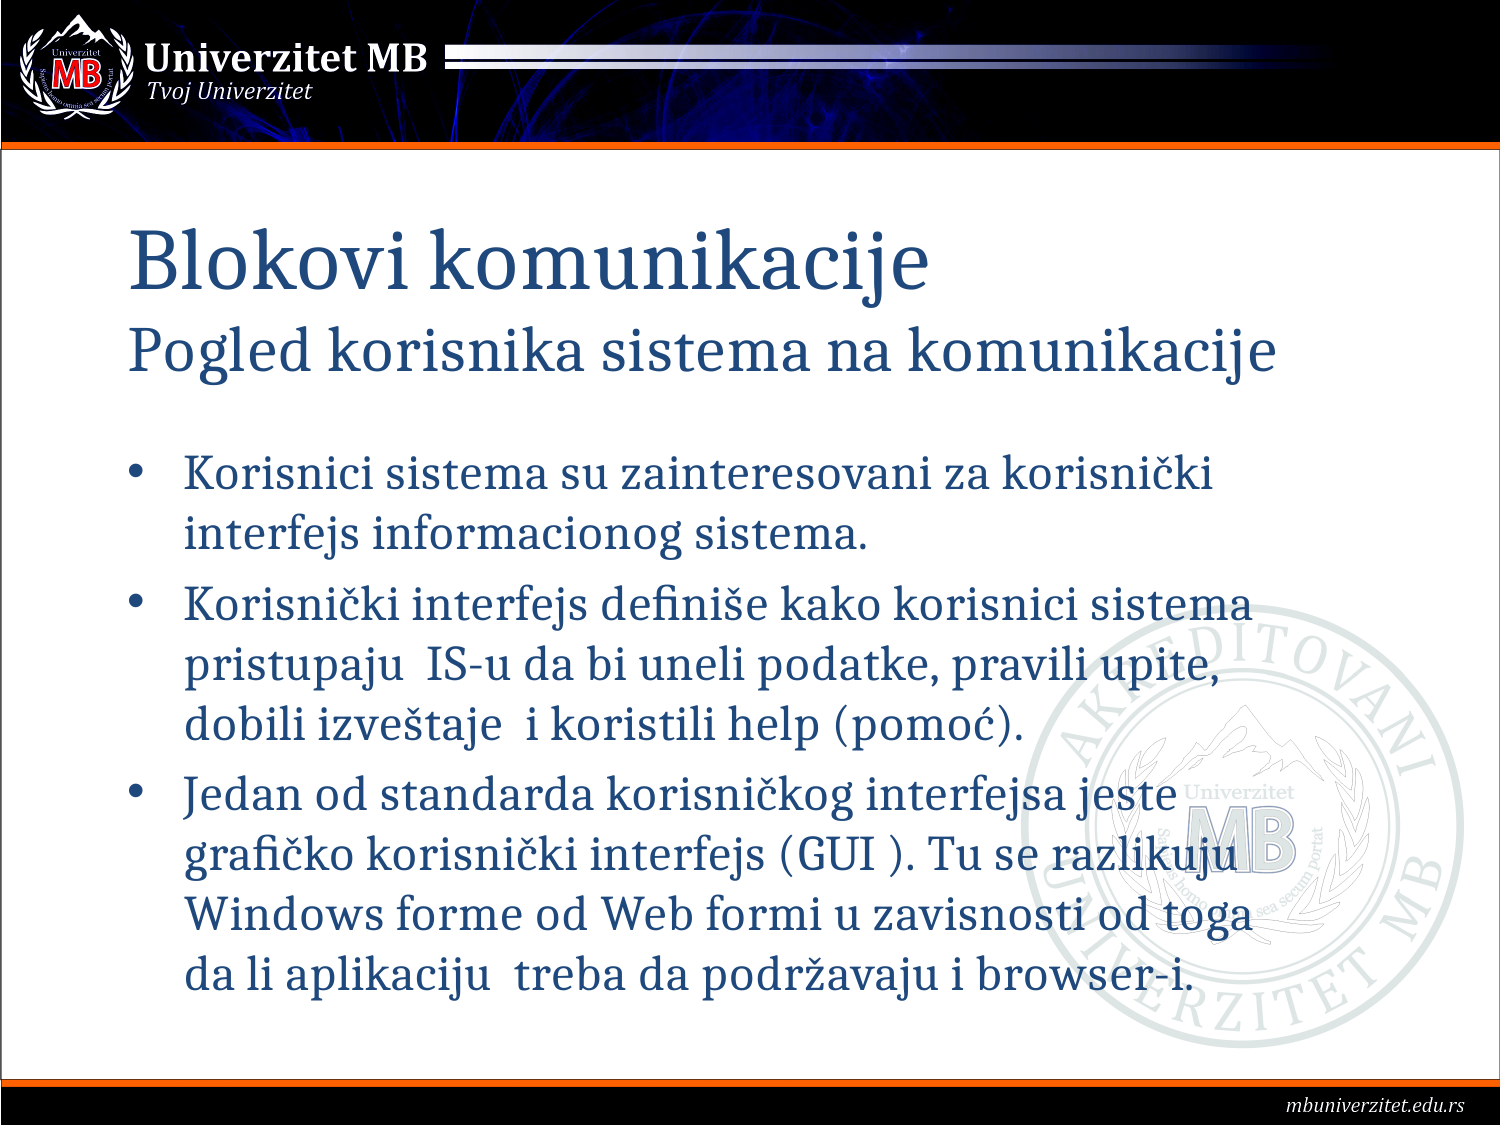

# Blokovi komunikacije Pogled korisnika sistema na komunikacije
Korisnici sistema su zainteresovani za korisnički interfejs informacionog sistema.
Korisnički interfejs deﬁniše kako korisnici sistema pristupaju  IS-u da bi uneli podatke, pravili upite, dobili izveštaje  i koristili help (pomoć).
Jedan od standarda korisničkog interfejsa jeste  graﬁčko korisnički interfejs (GUI ). Tu se razlikuju Windows forme od Web formi u zavisnosti od toga da li aplikaciju  treba da podržavaju i browser-i.